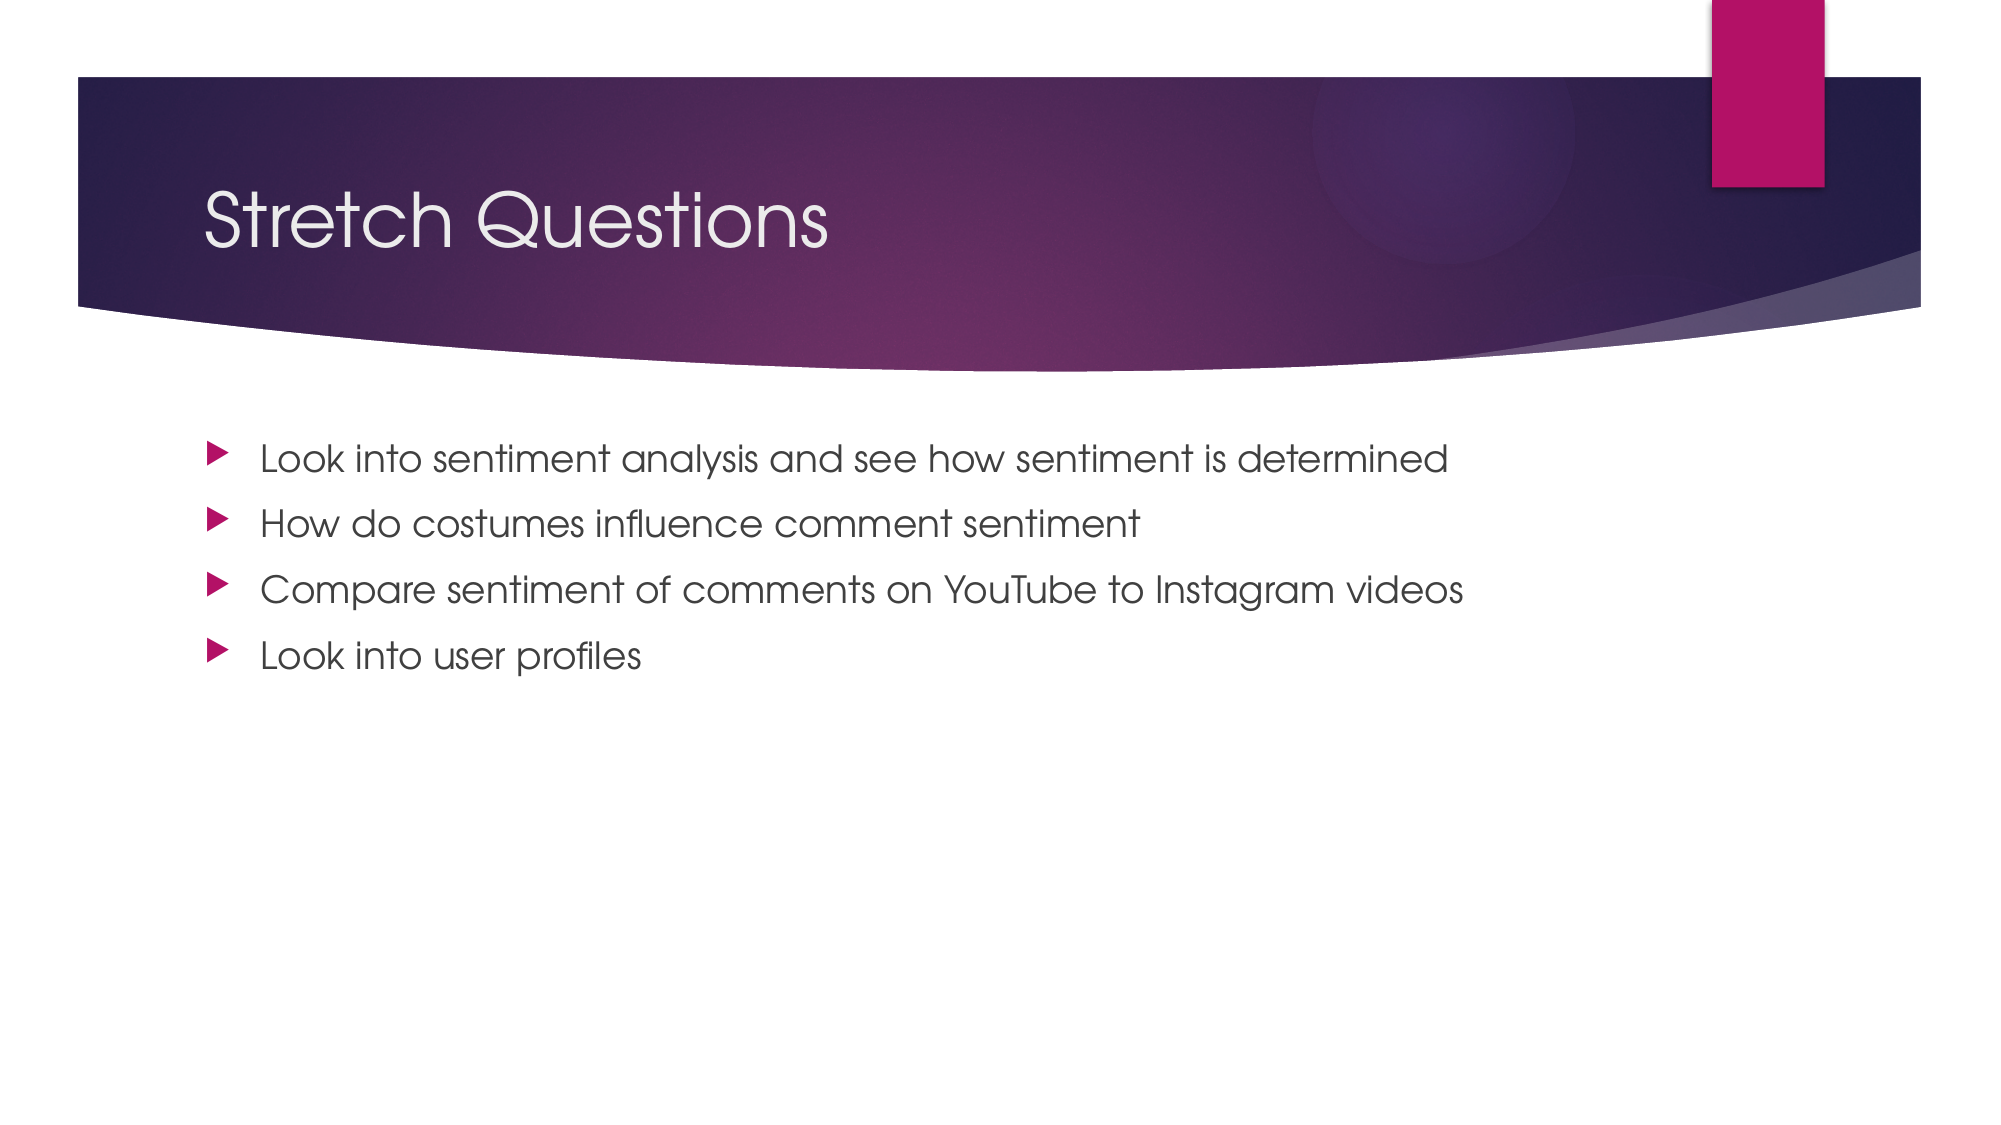

# Stretch Questions
Look into sentiment analysis and see how sentiment is determined
How do costumes influence comment sentiment
Compare sentiment of comments on YouTube to Instagram videos
Look into user profiles